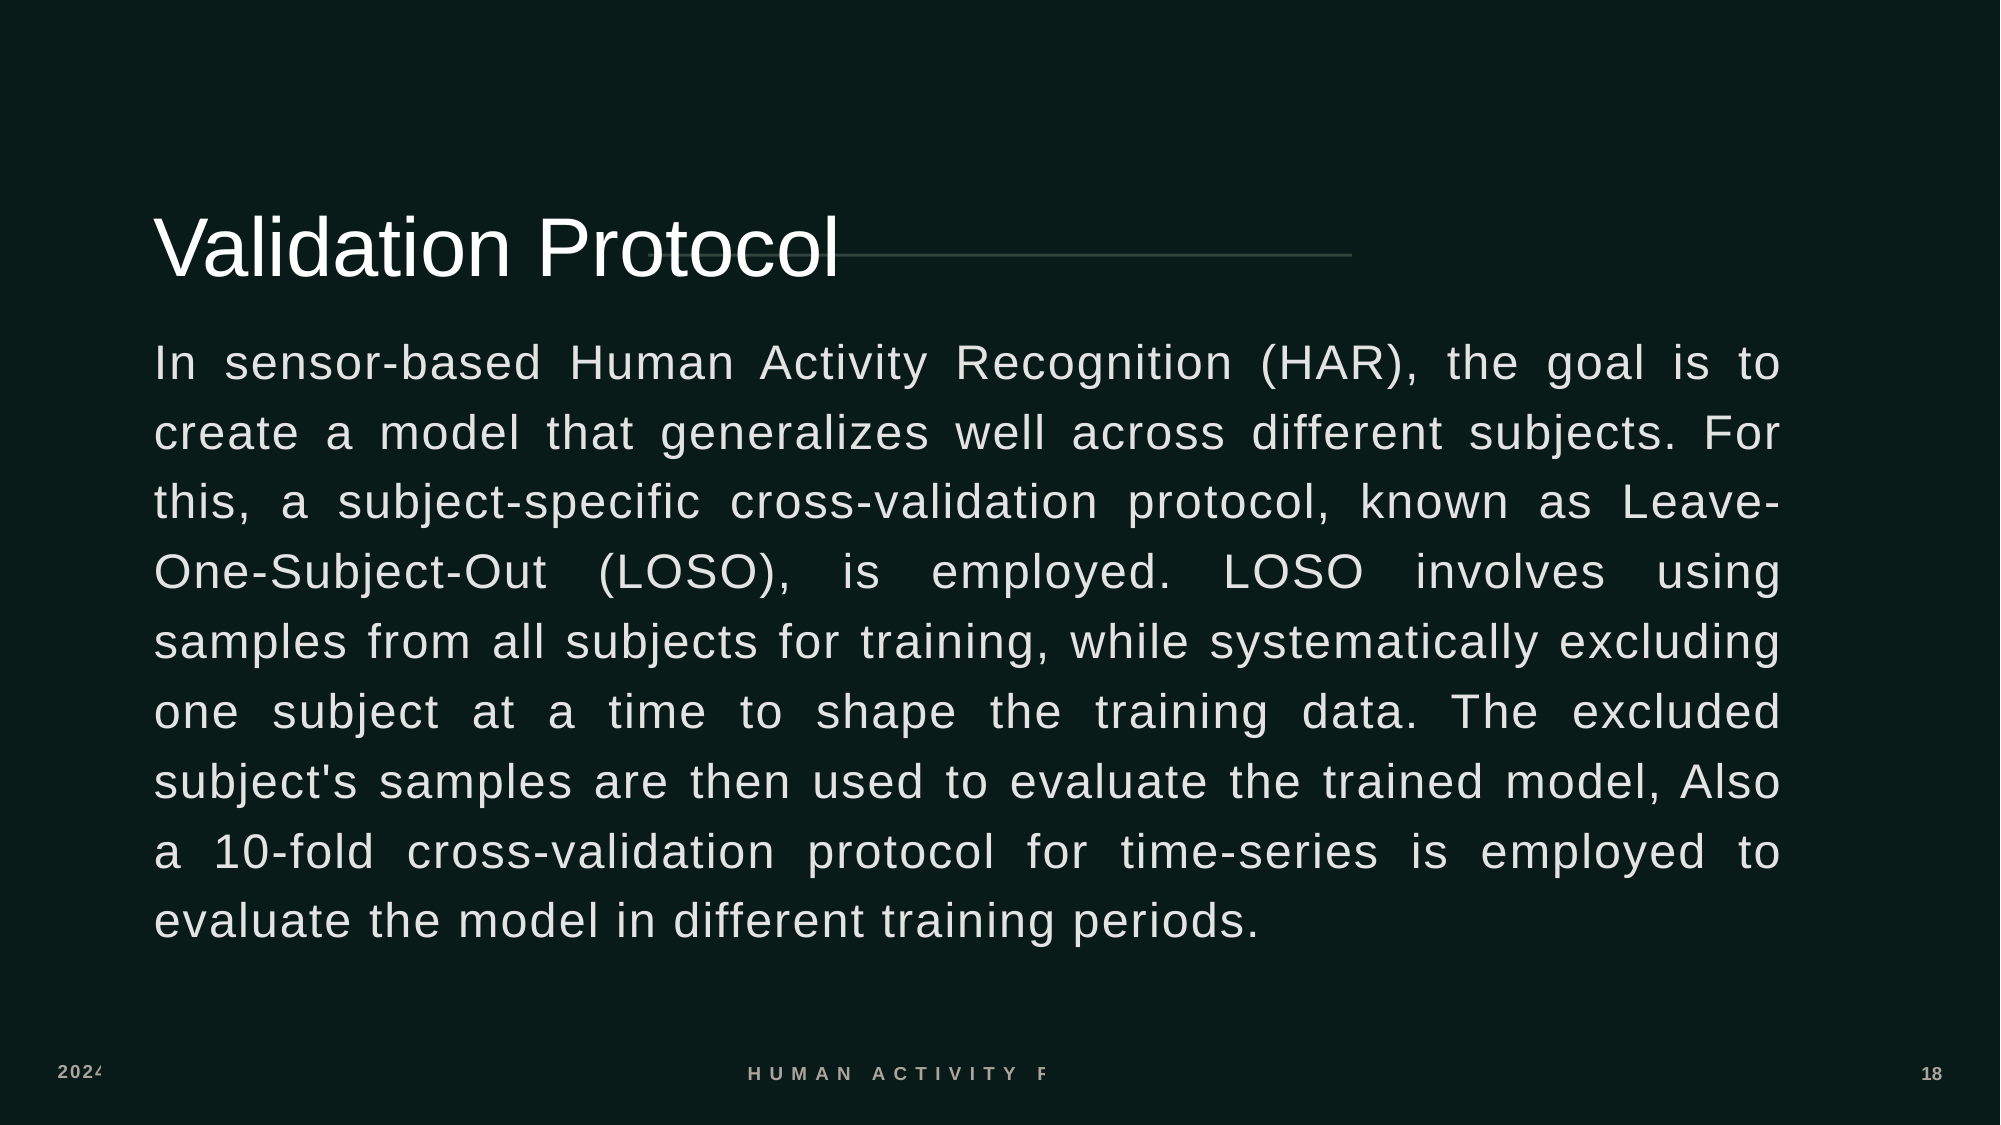

# Validation Protocol
In sensor-based Human Activity Recognition (HAR), the goal is to create a model that generalizes well across different subjects. For this, a subject-specific cross-validation protocol, known as Leave-One-Subject-Out (LOSO), is employed. LOSO involves using samples from all subjects for training, while systematically excluding one subject at a time to shape the training data. The excluded subject's samples are then used to evaluate the trained model, Also a 10-fold cross-validation protocol for time-series is employed to evaluate the model in different training periods.
2024
Human Activity Recognition
18